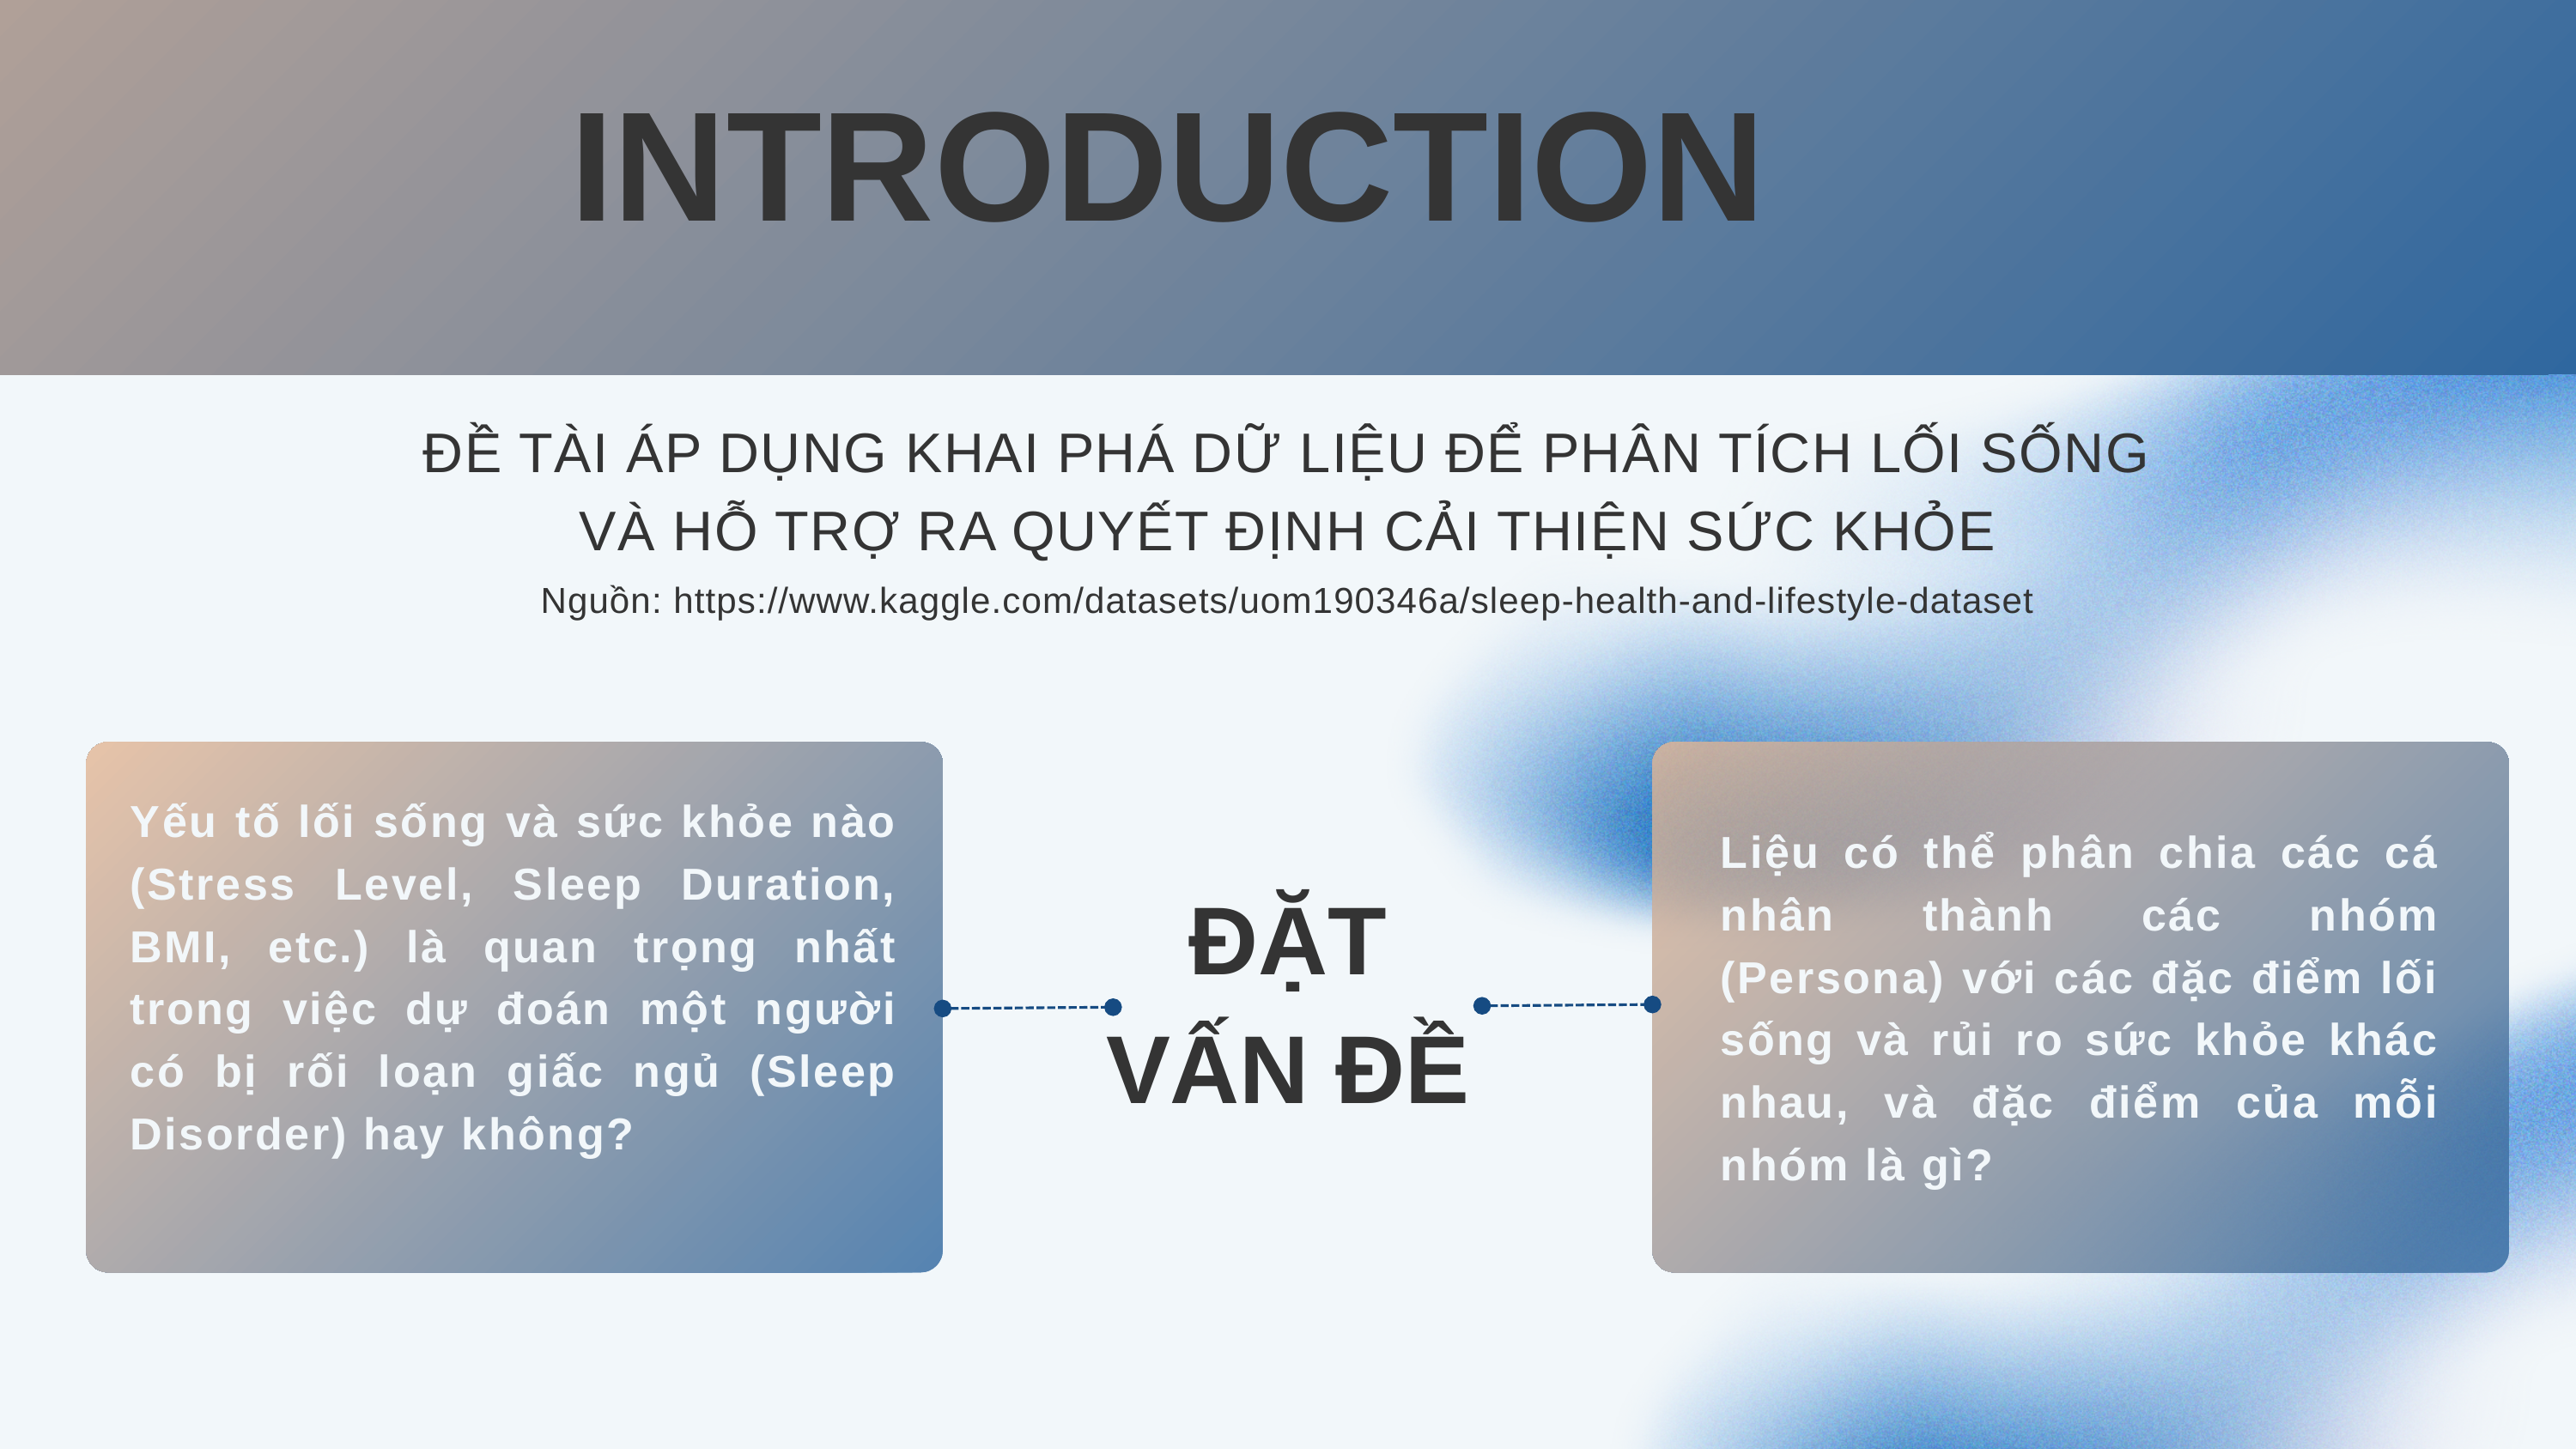

INTRODUCTION

ĐỀ TÀI ÁP DỤNG KHAI PHÁ DỮ LIỆU ĐỂ PHÂN TÍCH LỐI SỐNG VÀ HỖ TRỢ RA QUYẾT ĐỊNH CẢI THIỆN SỨC KHỎE
Nguồn: https://www.kaggle.com/datasets/uom190346a/sleep-health-and-lifestyle-dataset

Yếu tố lối sống và sức khỏe nào (Stress Level, Sleep Duration, BMI, etc.) là quan trọng nhất trong việc dự đoán một người có bị rối loạn giấc ngủ (Sleep Disorder) hay không?
Liệu có thể phân chia các cá nhân thành các nhóm (Persona) với các đặc điểm lối sống và rủi ro sức khỏe khác nhau, và đặc điểm của mỗi nhóm là gì?
ĐẶT VẤN ĐỀ